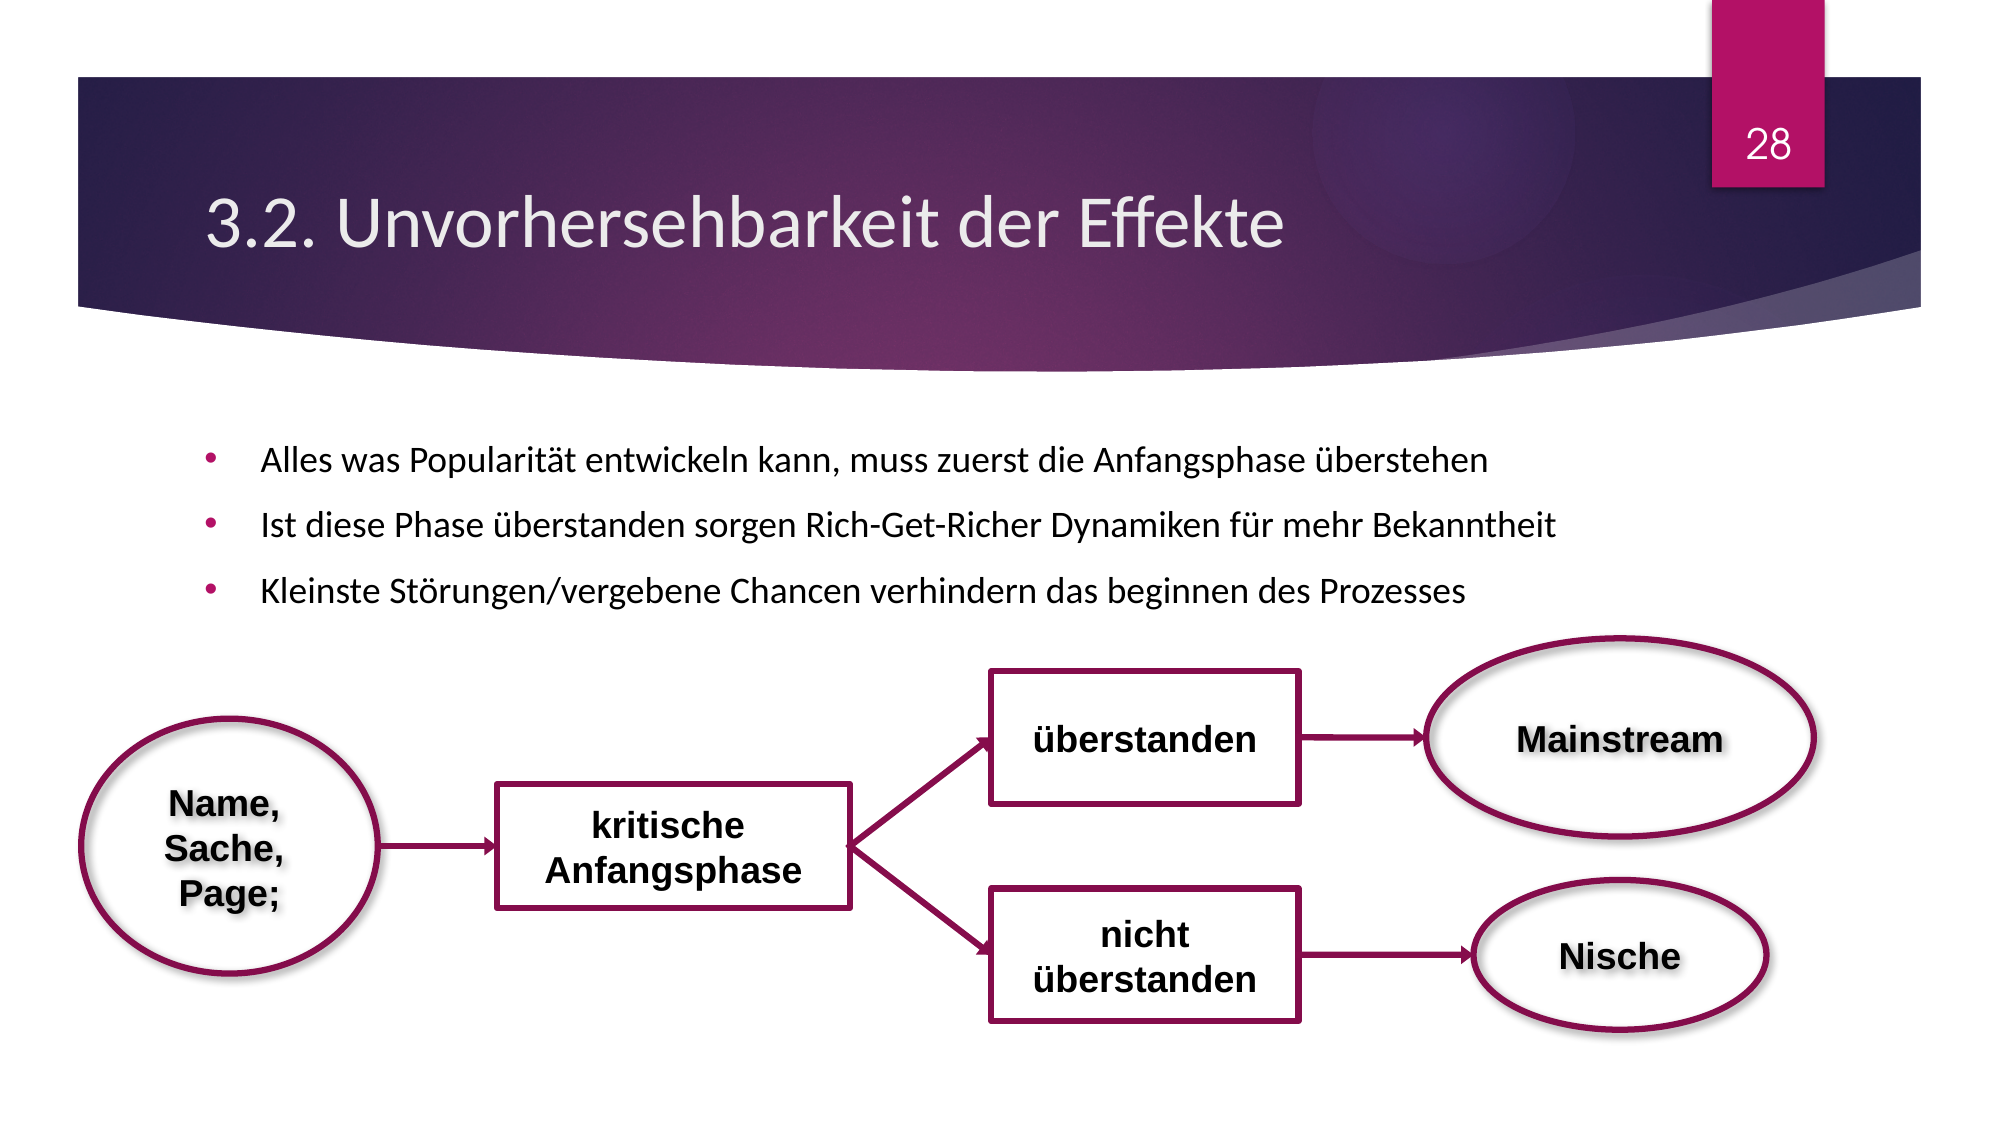

# 3.2. Unvorhersehbarkeit der Effekte
Alles was Popularität entwickeln kann, muss zuerst die Anfangsphase überstehen
Ist diese Phase überstanden sorgen Rich-Get-Richer Dynamiken für mehr Bekanntheit
Kleinste Störungen/vergebene Chancen verhindern das beginnen des Prozesses
Mainstream
überstanden
Name,
Sache,
Page;
kritische
Anfangsphase
Nische
nicht überstanden